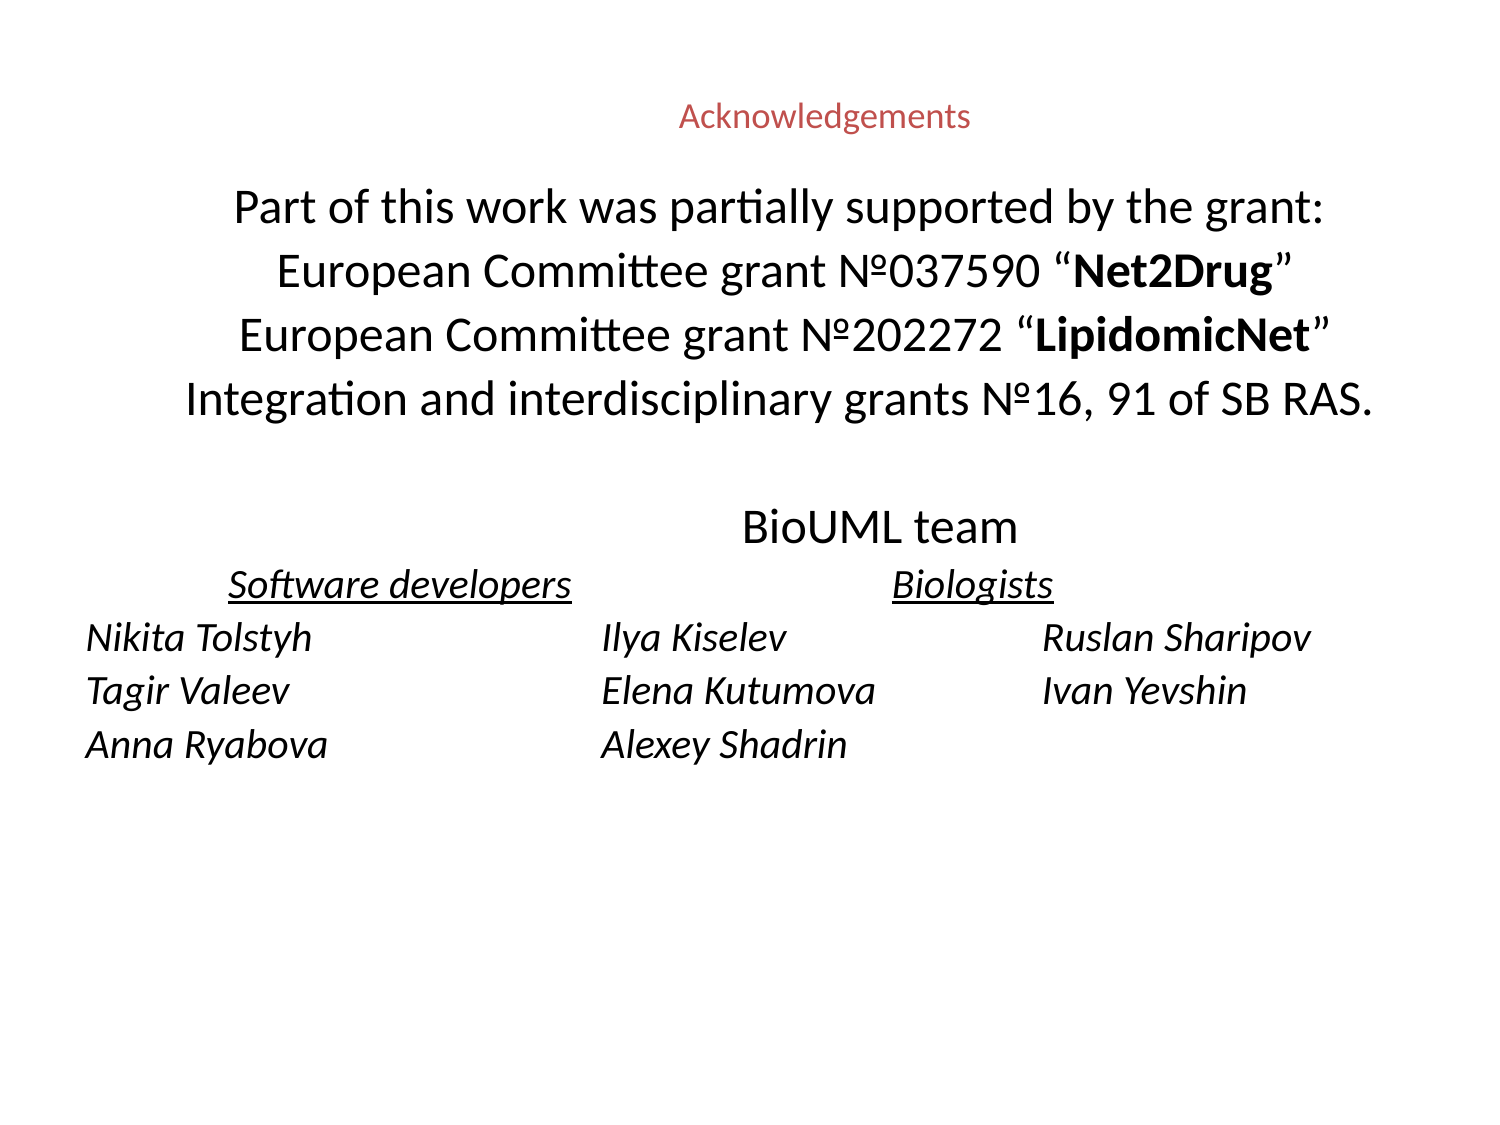

Acknowledgements
Part of this work was partially supported by the grant:
European Committee grant №037590 “Net2Drug”
European Committee grant №202272 “LipidomicNet”
Integration and interdisciplinary grants №16, 91 of SB RAS.

					BioUML team
               Software developers 			Biologists
Nikita Tolstyh		 Ilya Kiselev 		Ruslan Sharipov
Tagir Valeev 		 Elena Kutumova		Ivan Yevshin
Anna Ryabova		 Alexey Shadrin